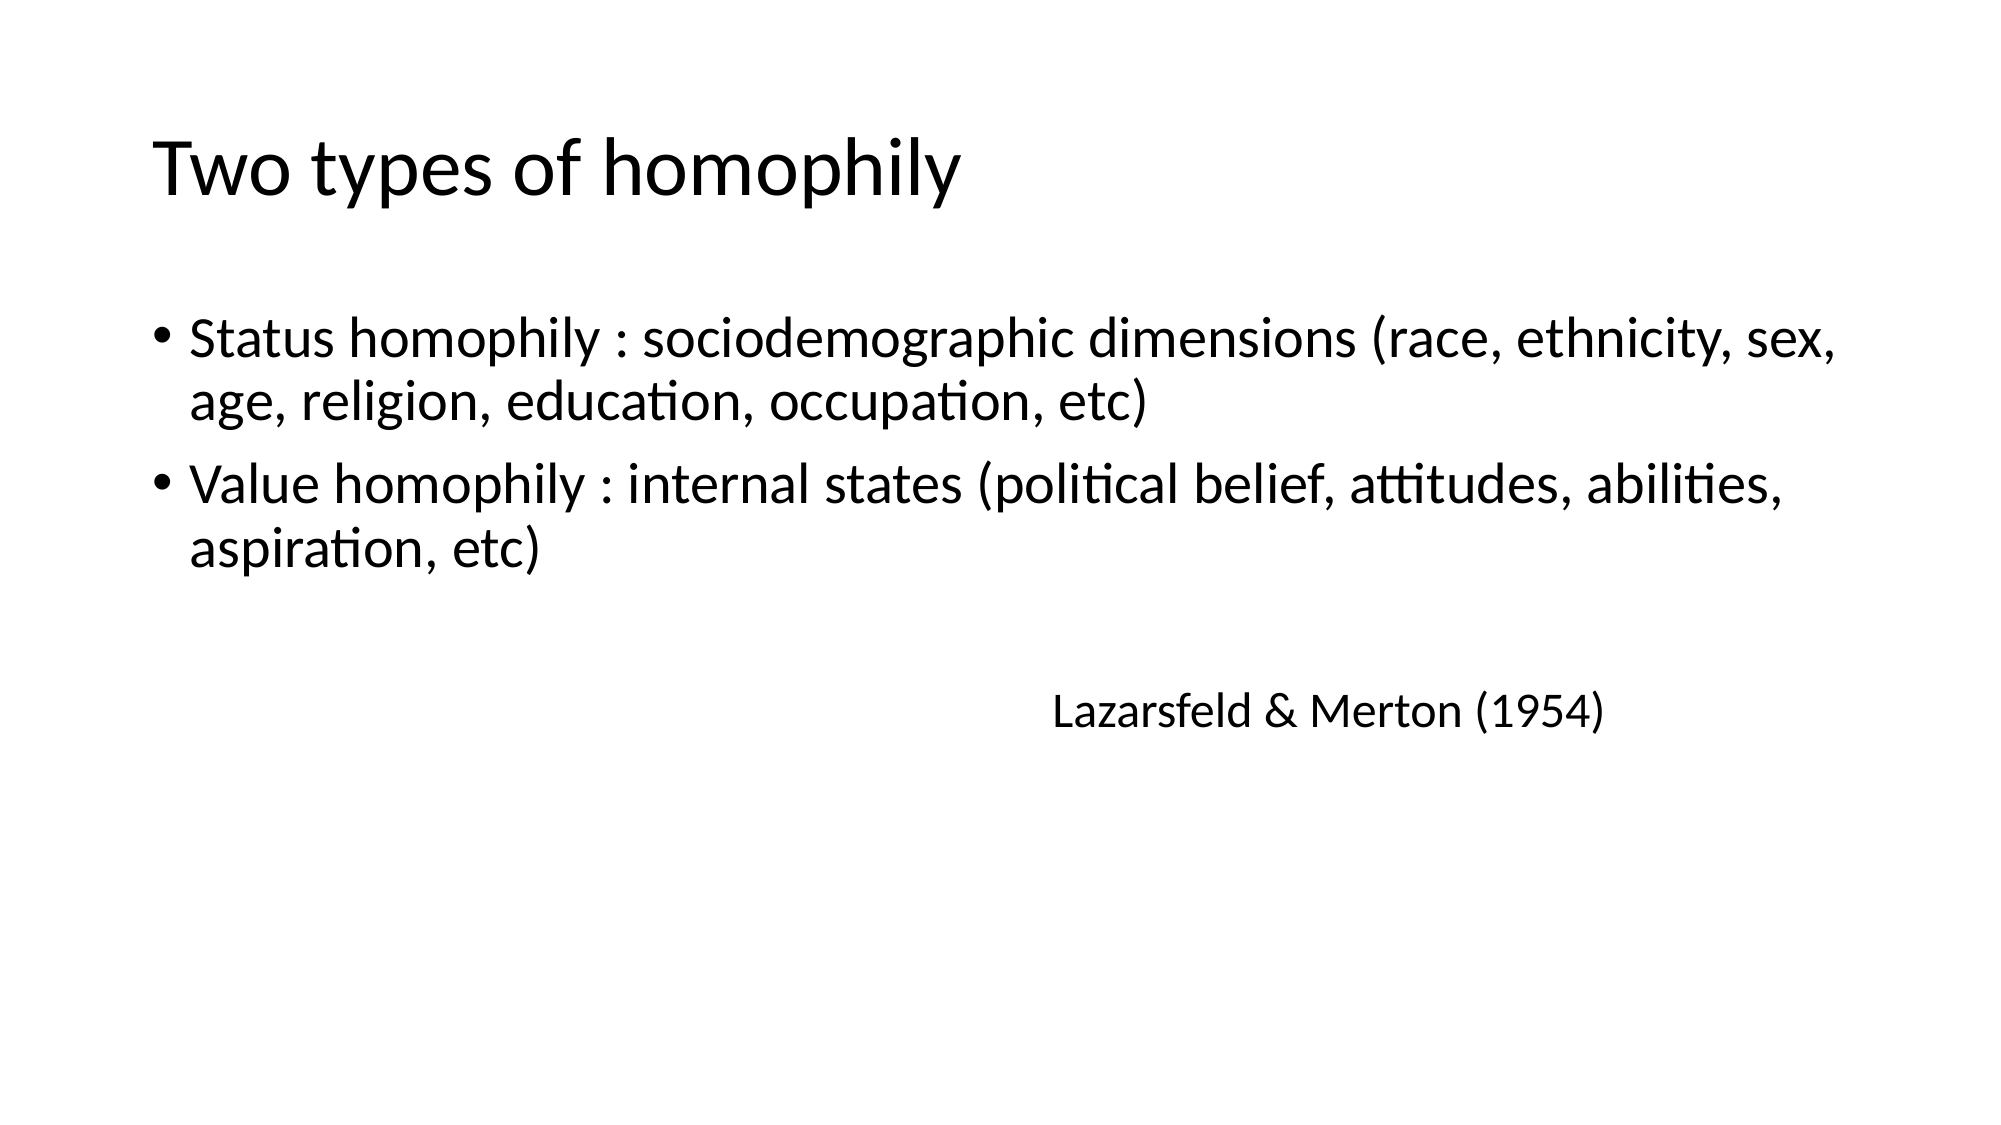

# Two types of homophily
Status homophily : sociodemographic dimensions (race, ethnicity, sex, age, religion, education, occupation, etc)
Value homophily : internal states (political belief, attitudes, abilities, aspiration, etc)

                                                                                Lazarsfeld & Merton (1954)